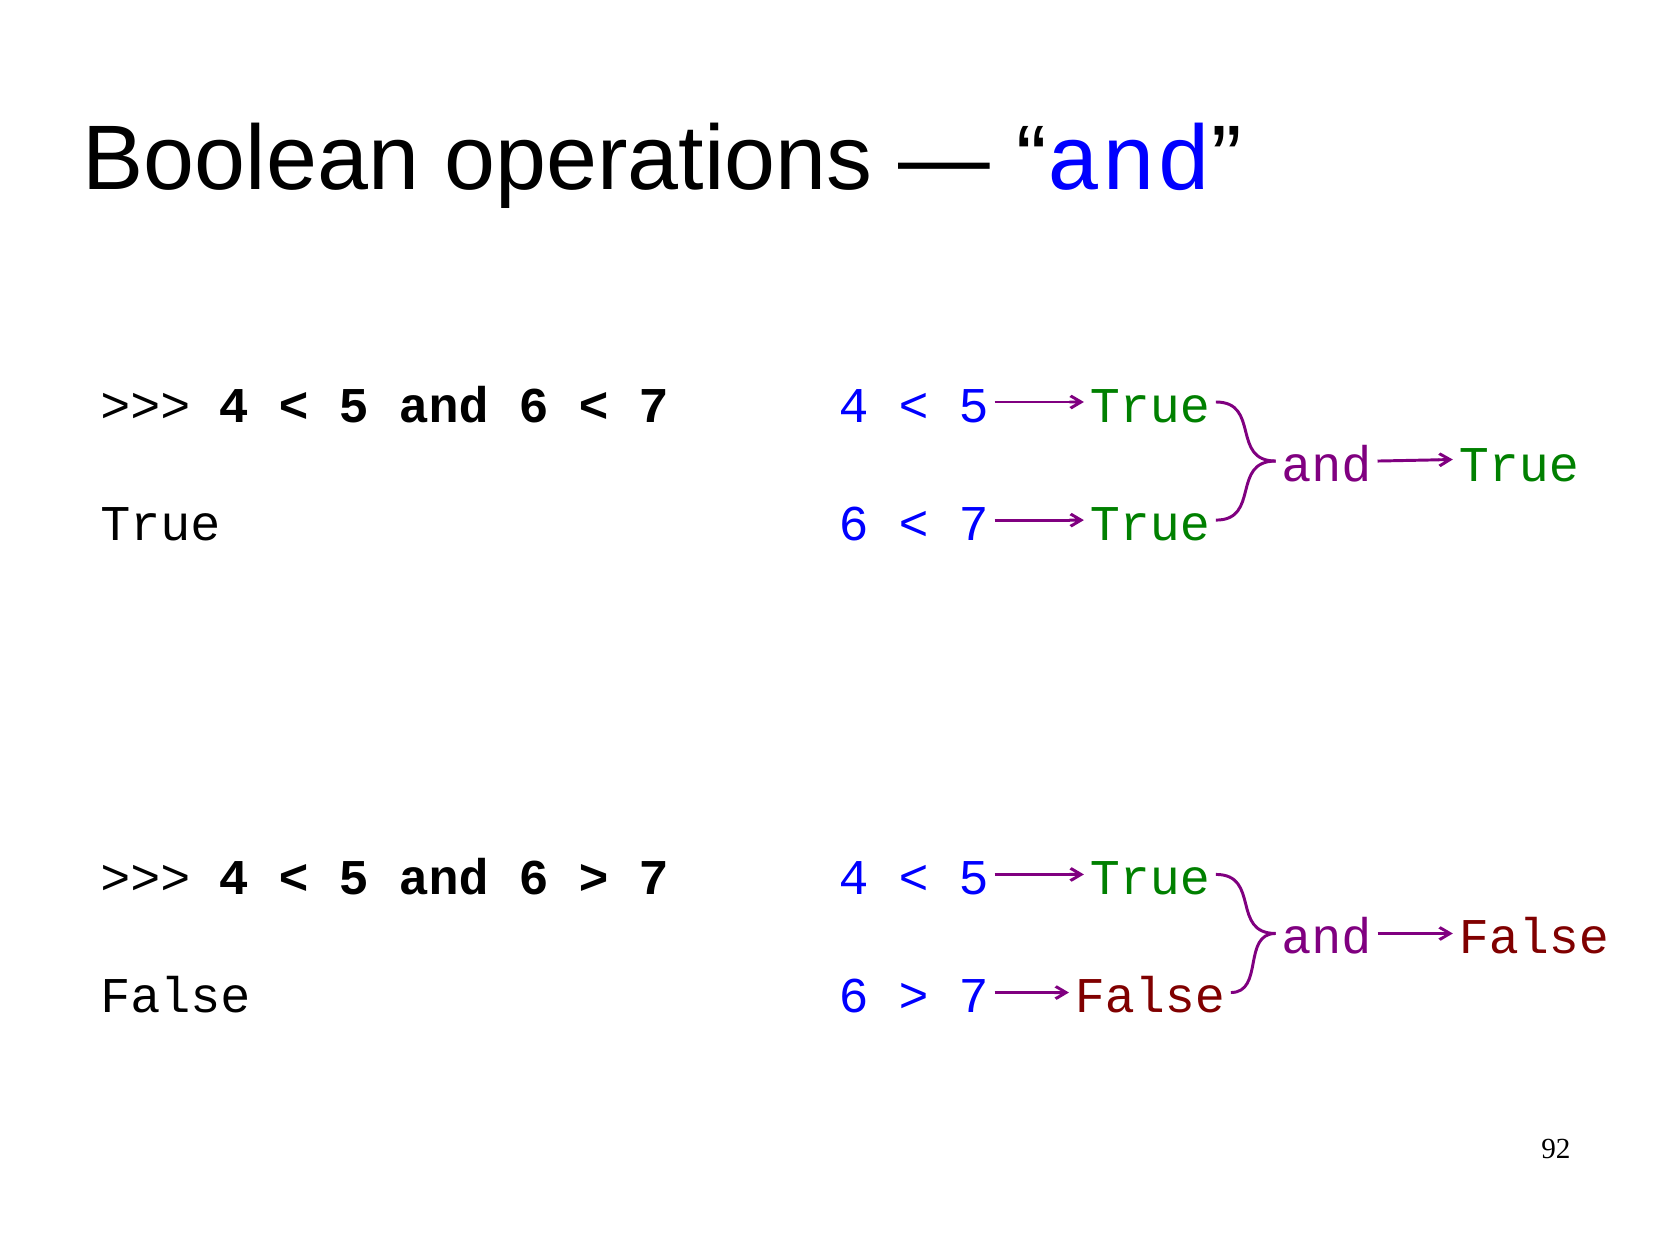

Boolean operations ― “and”
>>>
4 < 5 and 6 < 7
4 < 5
True
and
True
True
6 < 7
True
>>>
4 < 5 and 6 > 7
4 < 5
True
and
False
False
6 > 7
False
92